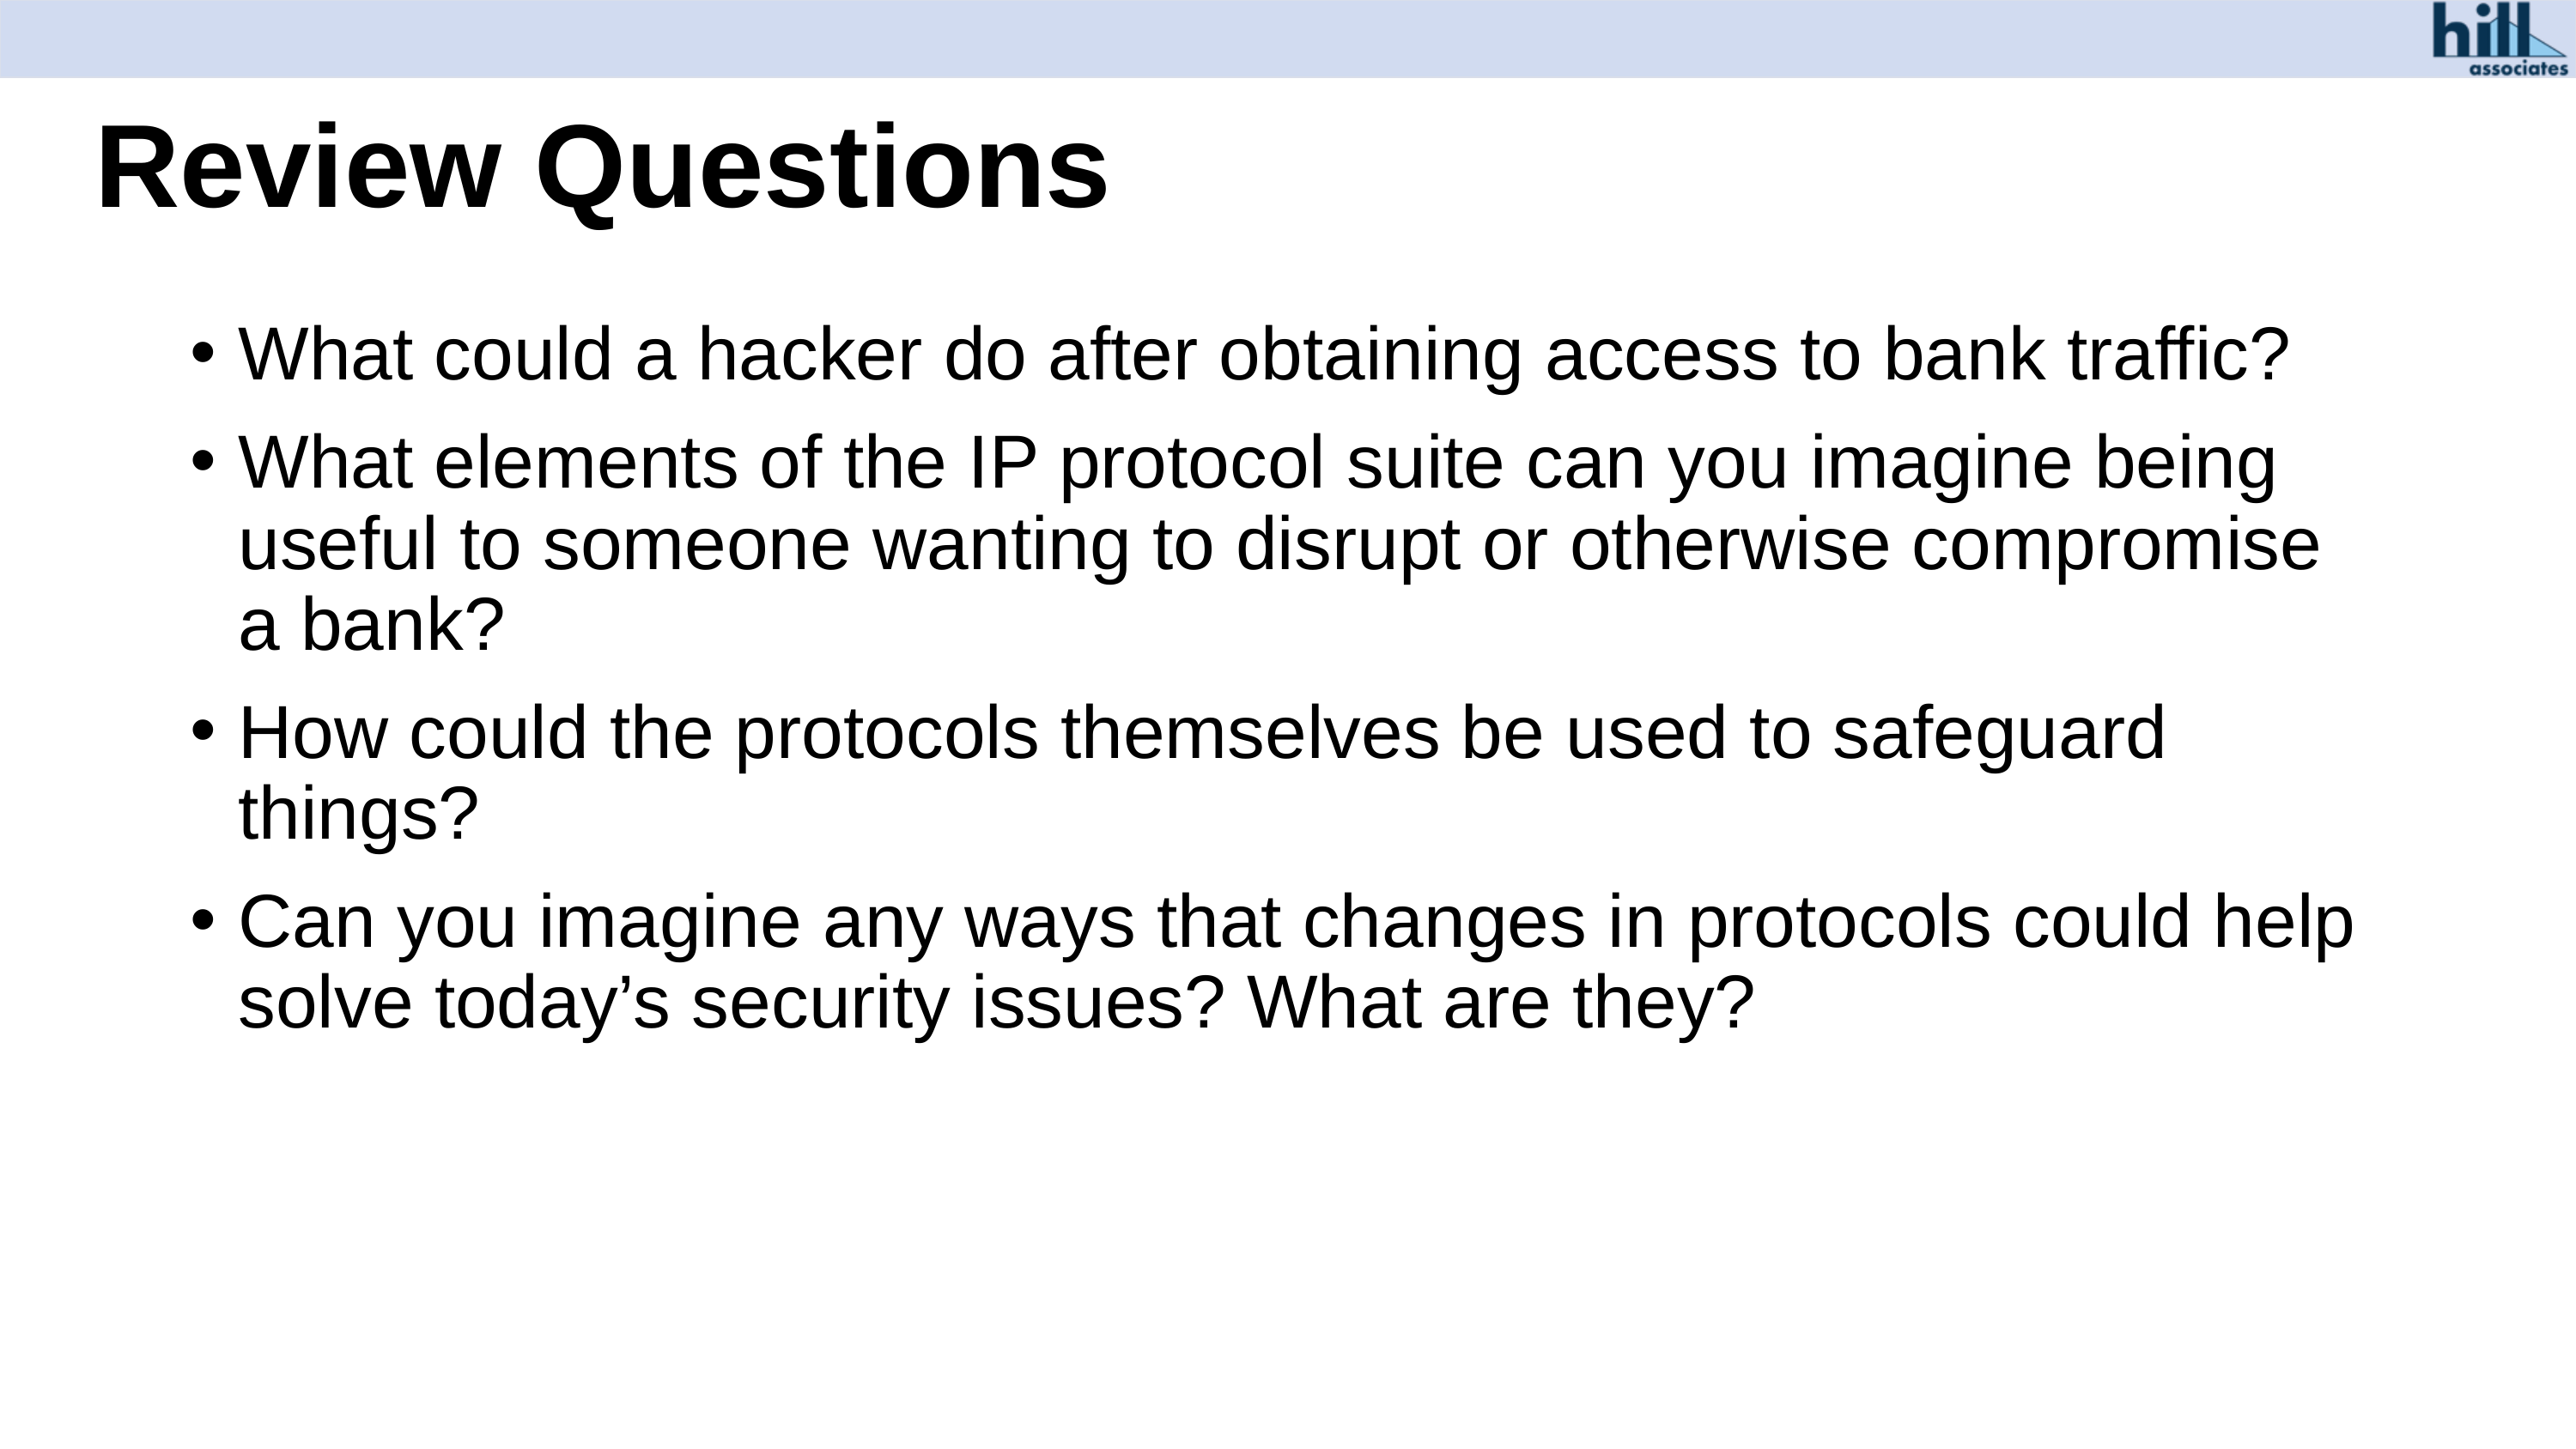

# Review Questions
What could a hacker do after obtaining access to bank traffic?
What elements of the IP protocol suite can you imagine being useful to someone wanting to disrupt or otherwise compromise a bank?
How could the protocols themselves be used to safeguard things?
Can you imagine any ways that changes in protocols could help solve today’s security issues? What are they?